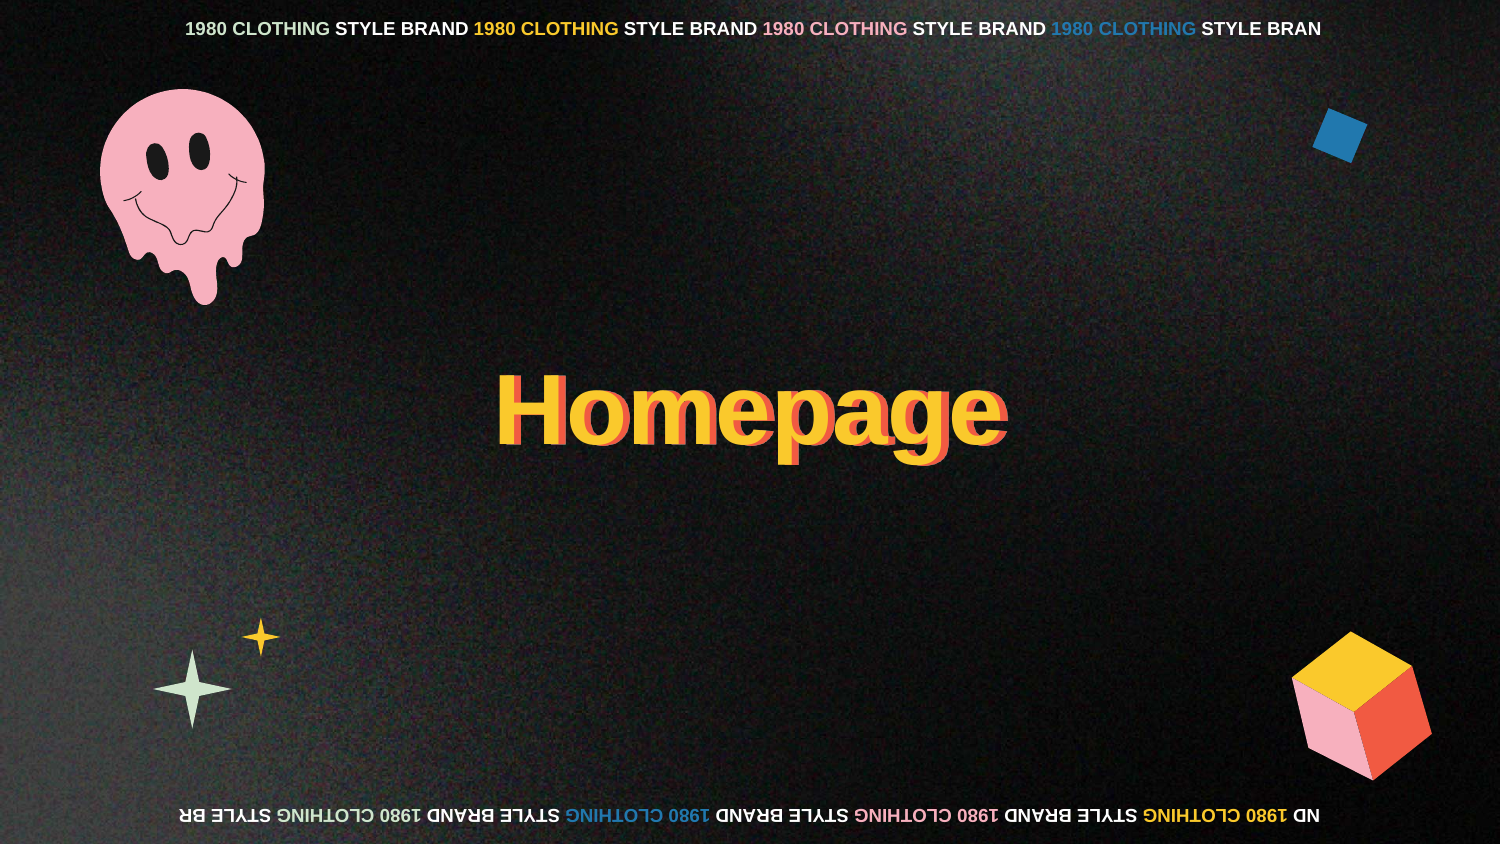

1980 CLOTHING STYLE BRAND 1980 CLOTHING STYLE BRAND 1980 CLOTHING STYLE BRAND 1980 CLOTHING STYLE BRAN

# Homepage

ND 1980 CLOTHING STYLE BRAND 1980 CLOTHING STYLE BRAND 1980 CLOTHING STYLE BRAND 1980 CLOTHING STYLE BR